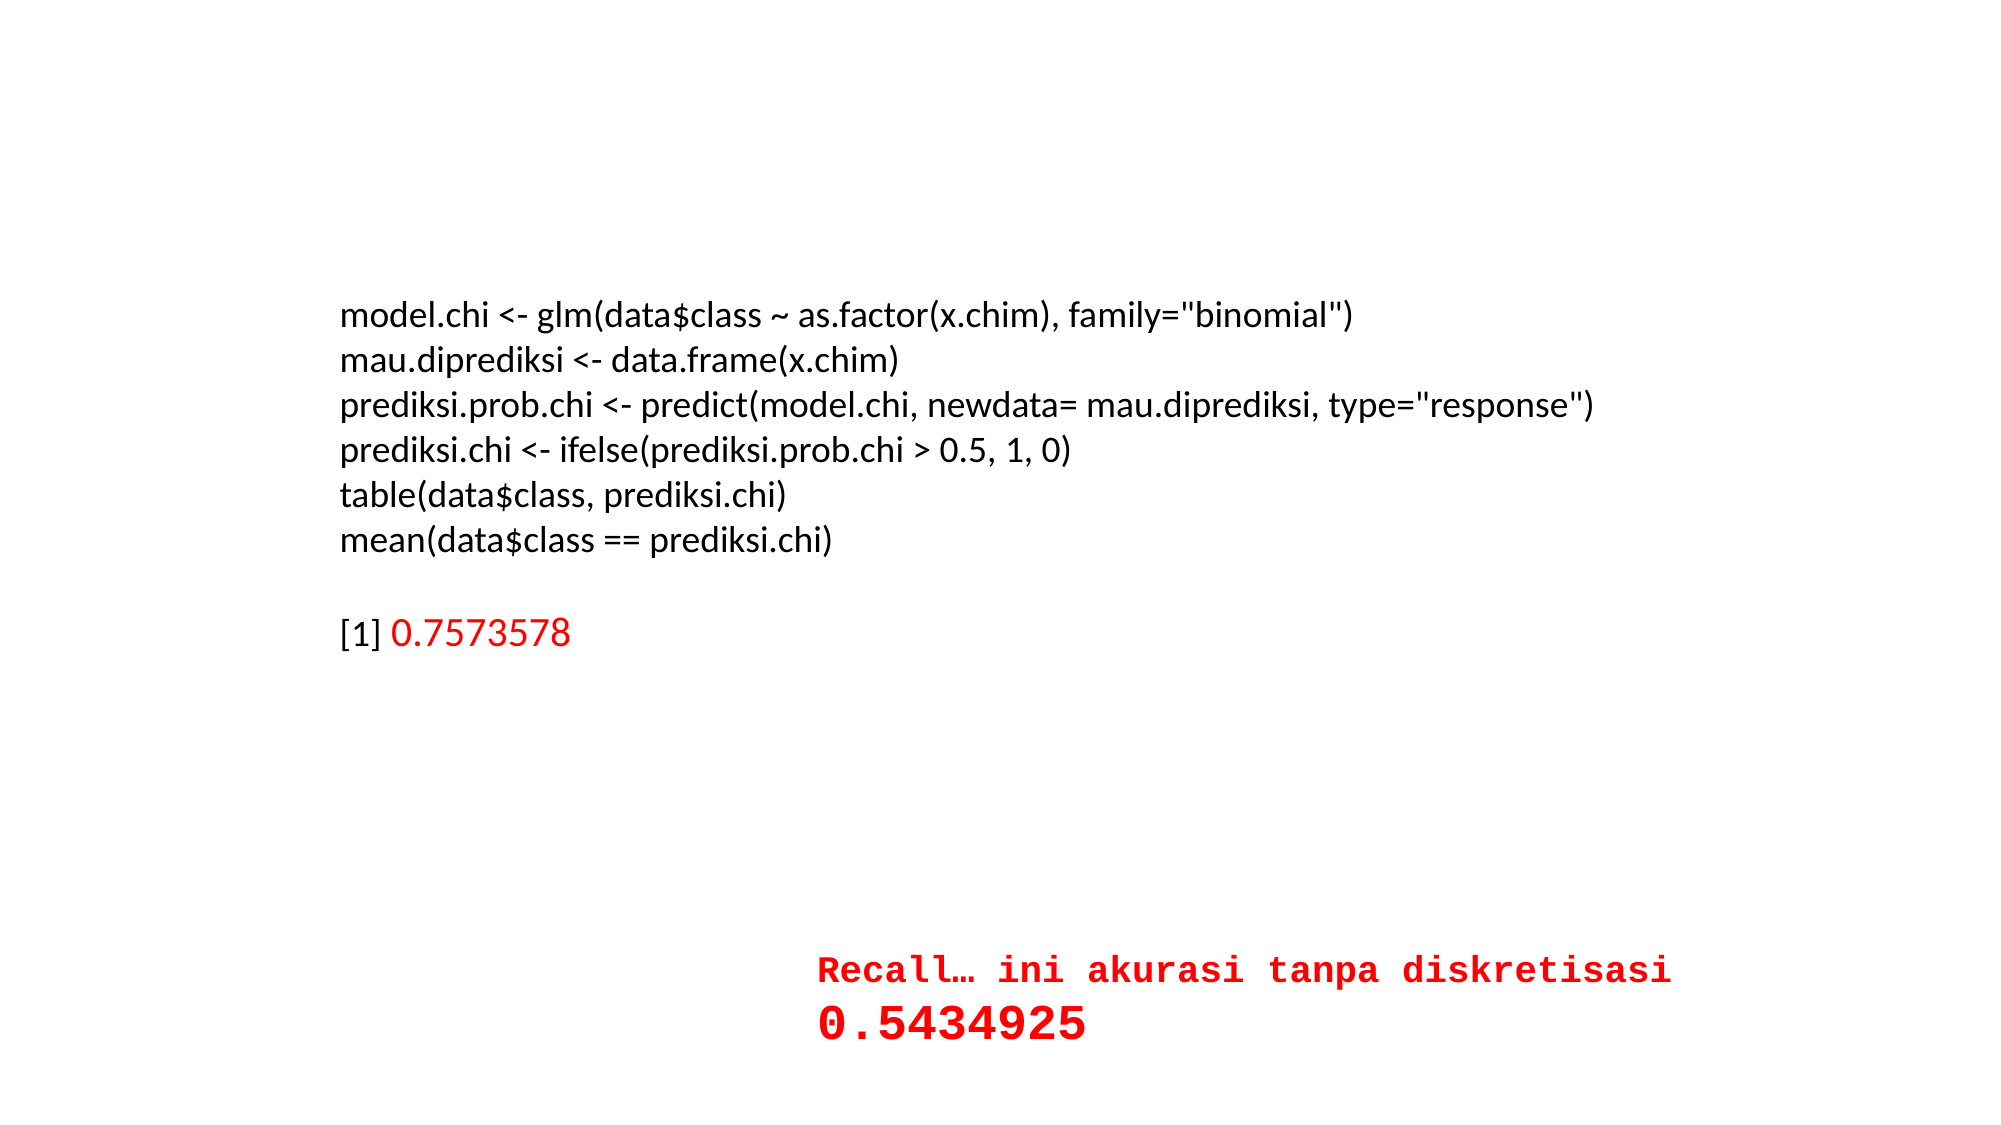

#

model.chi <- glm(data$class ~ as.factor(x.chim), family="binomial")
mau.diprediksi <- data.frame(x.chim)
prediksi.prob.chi <- predict(model.chi, newdata= mau.diprediksi, type="response")
prediksi.chi <- ifelse(prediksi.prob.chi > 0.5, 1, 0)
table(data$class, prediksi.chi)
mean(data$class == prediksi.chi)

[1] 0.7573578
Recall… ini akurasi tanpa diskretisasi
0.5434925